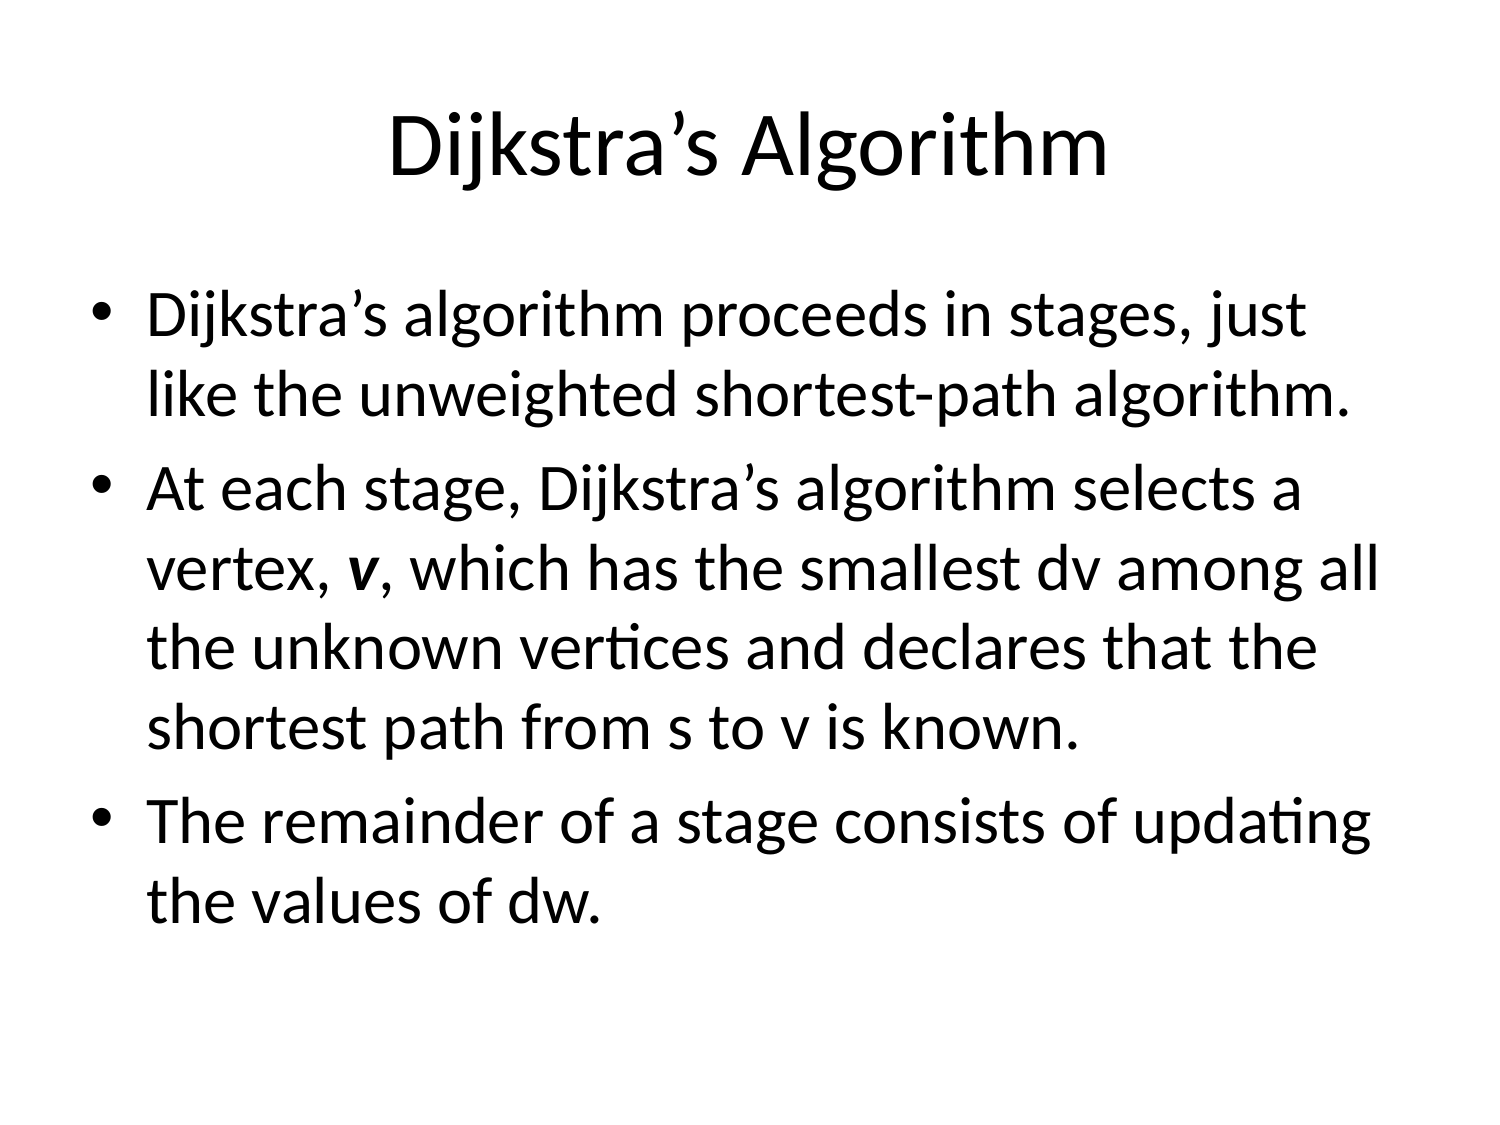

# Dijkstra’s Algorithm
Dijkstra’s algorithm proceeds in stages, just like the unweighted shortest-path algorithm.
At each stage, Dijkstra’s algorithm selects a vertex, v, which has the smallest dv among all the unknown vertices and declares that the shortest path from s to v is known.
The remainder of a stage consists of updating the values of dw.